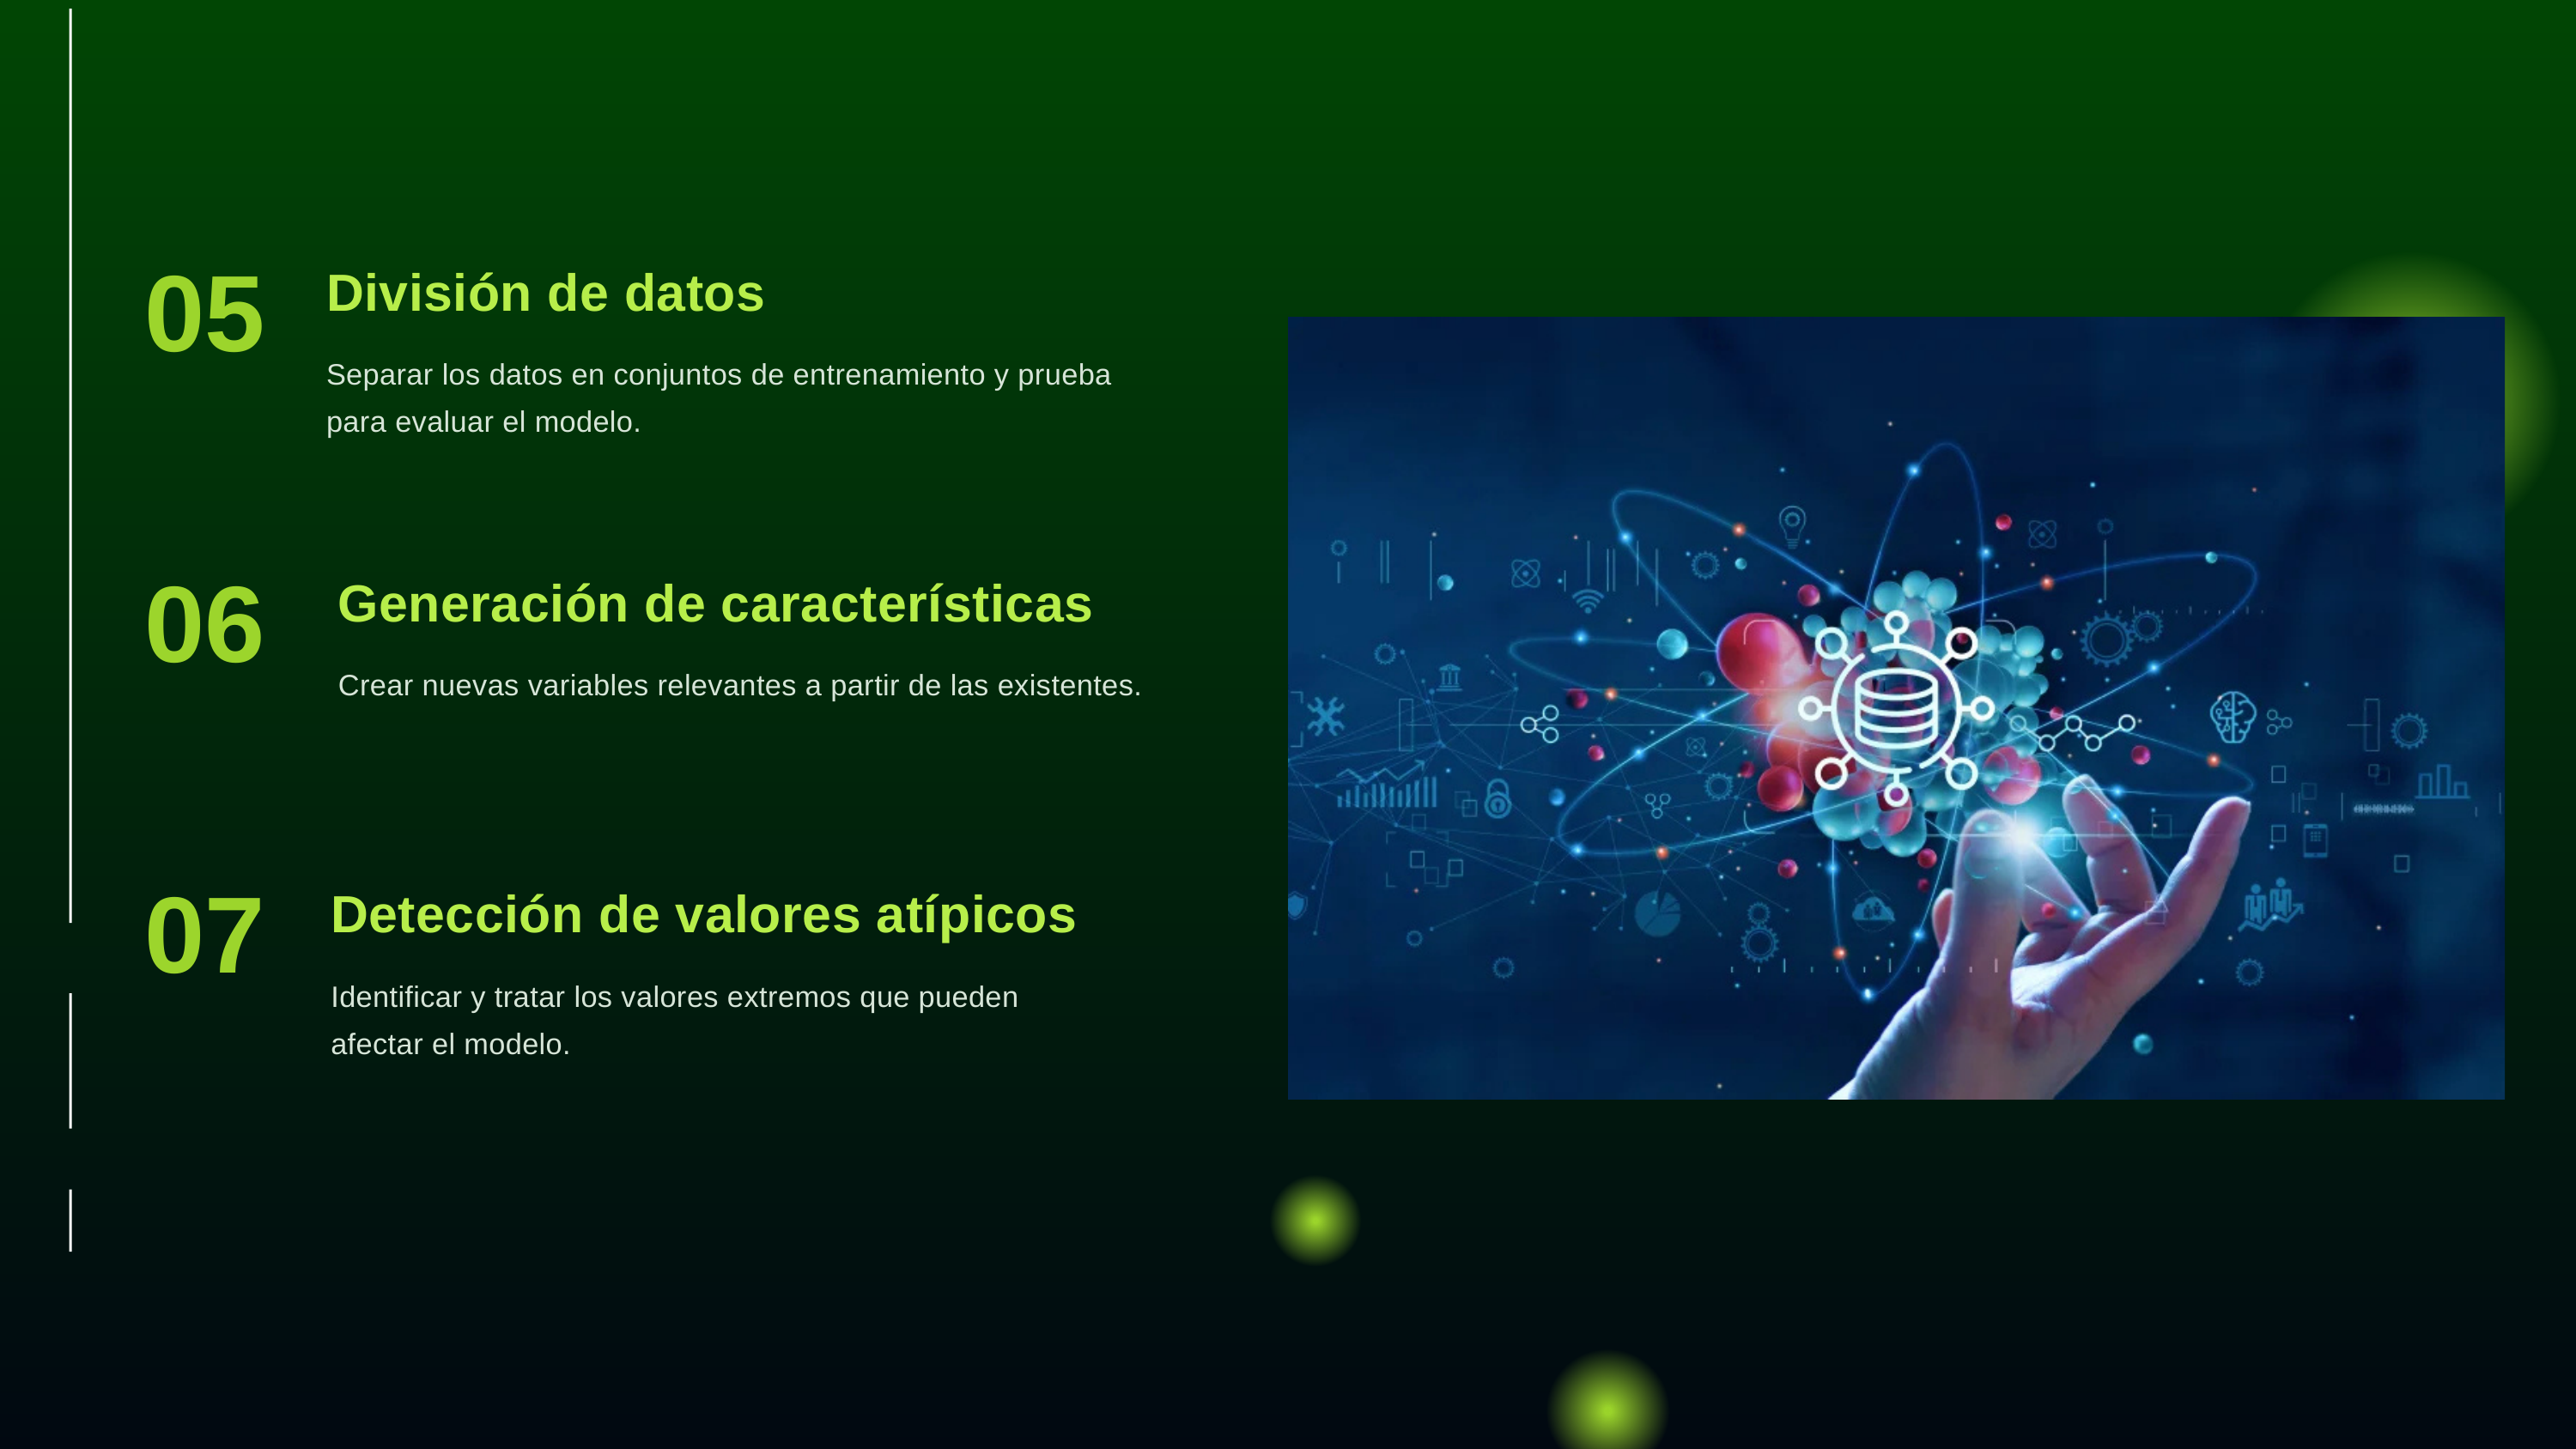

05

División de datos

Separar los datos en conjuntos de entrenamiento y prueba para evaluar el modelo.
06
Generación de características
Crear nuevas variables relevantes a partir de las existentes.
07
Detección de valores atípicos
Identificar y tratar los valores extremos que pueden afectar el modelo.